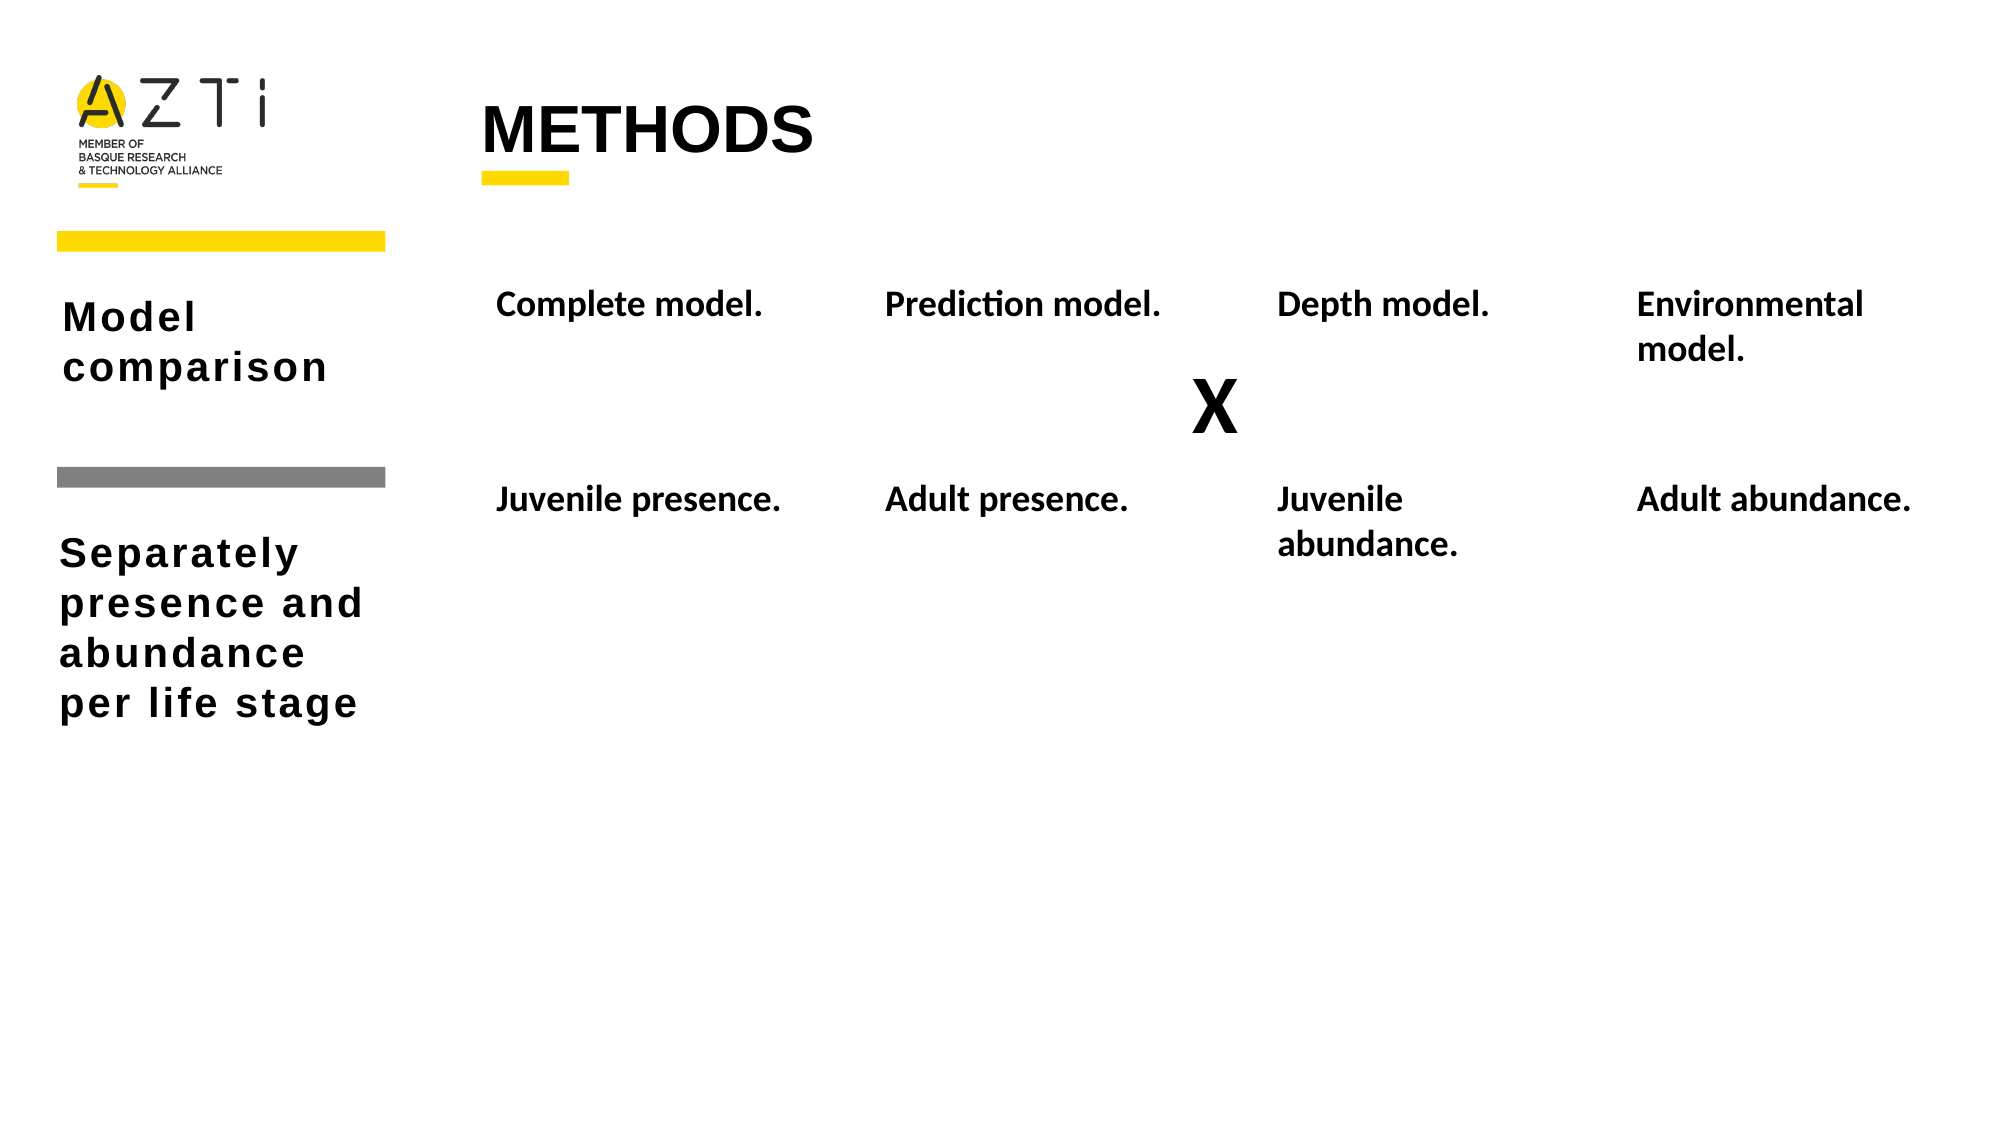

# METHODS

Complete model.
Prediction model.
Depth model.
Environmental model.
Model comparison
X

Juvenile presence.
Adult presence.
Juvenile abundance.
Adult abundance.
Separately presence and abundance per life stage